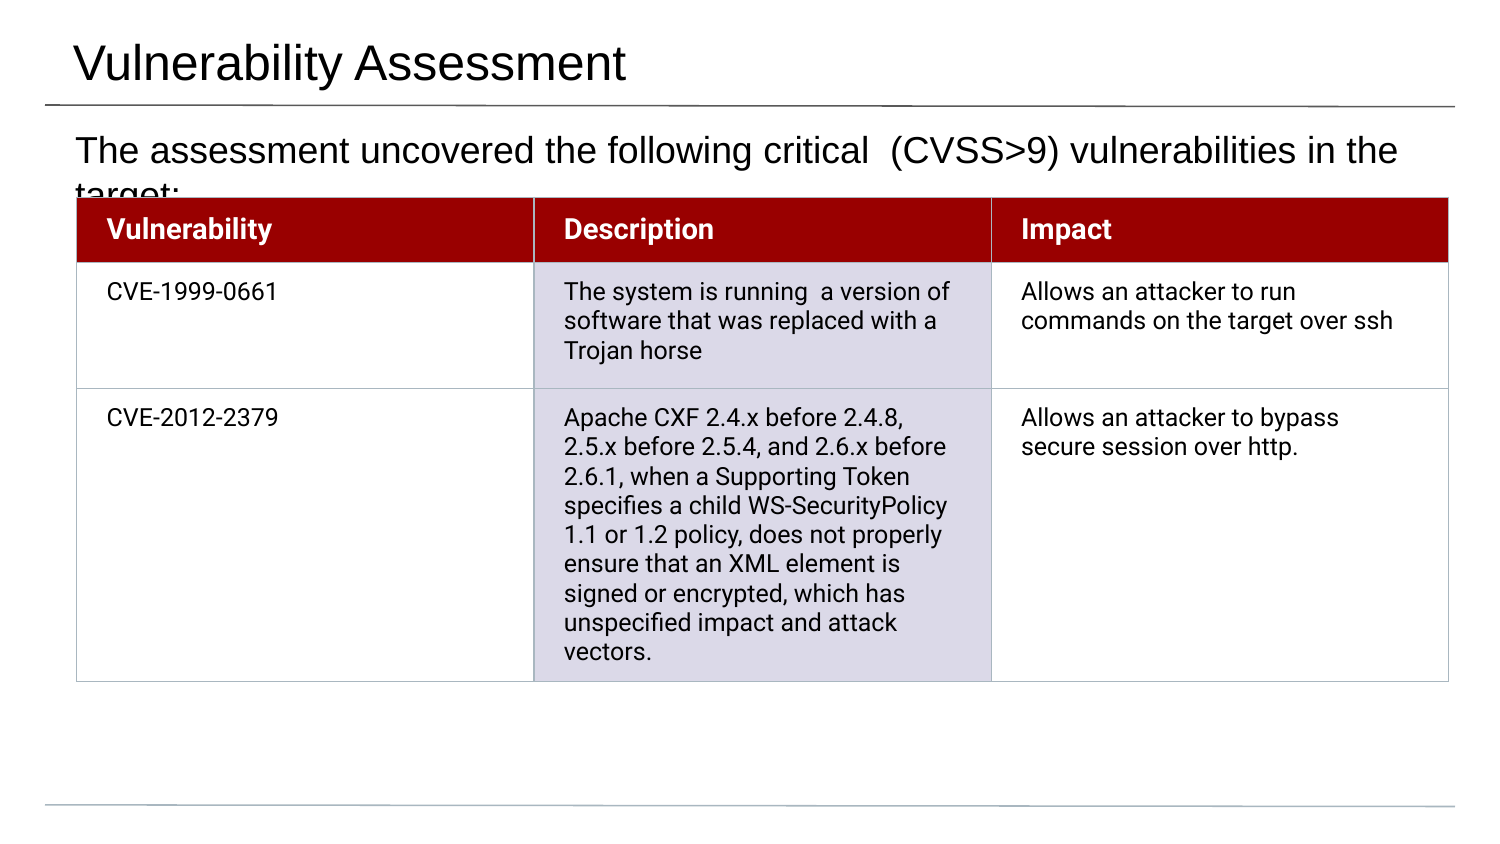

# Vulnerability Assessment
The assessment uncovered the following critical  (CVSS>9) vulnerabilities in the target:
| Vulnerability | Description | Impact |
| --- | --- | --- |
| CVE-1999-0661 | The system is running a version of software that was replaced with a Trojan horse | Allows an attacker to run commands on the target over ssh |
| CVE-2012-2379 | Apache CXF 2.4.x before 2.4.8, 2.5.x before 2.5.4, and 2.6.x before 2.6.1, when a Supporting Token specifies a child WS-SecurityPolicy 1.1 or 1.2 policy, does not properly ensure that an XML element is signed or encrypted, which has unspecified impact and attack vectors. | Allows an attacker to bypass secure session over http. |